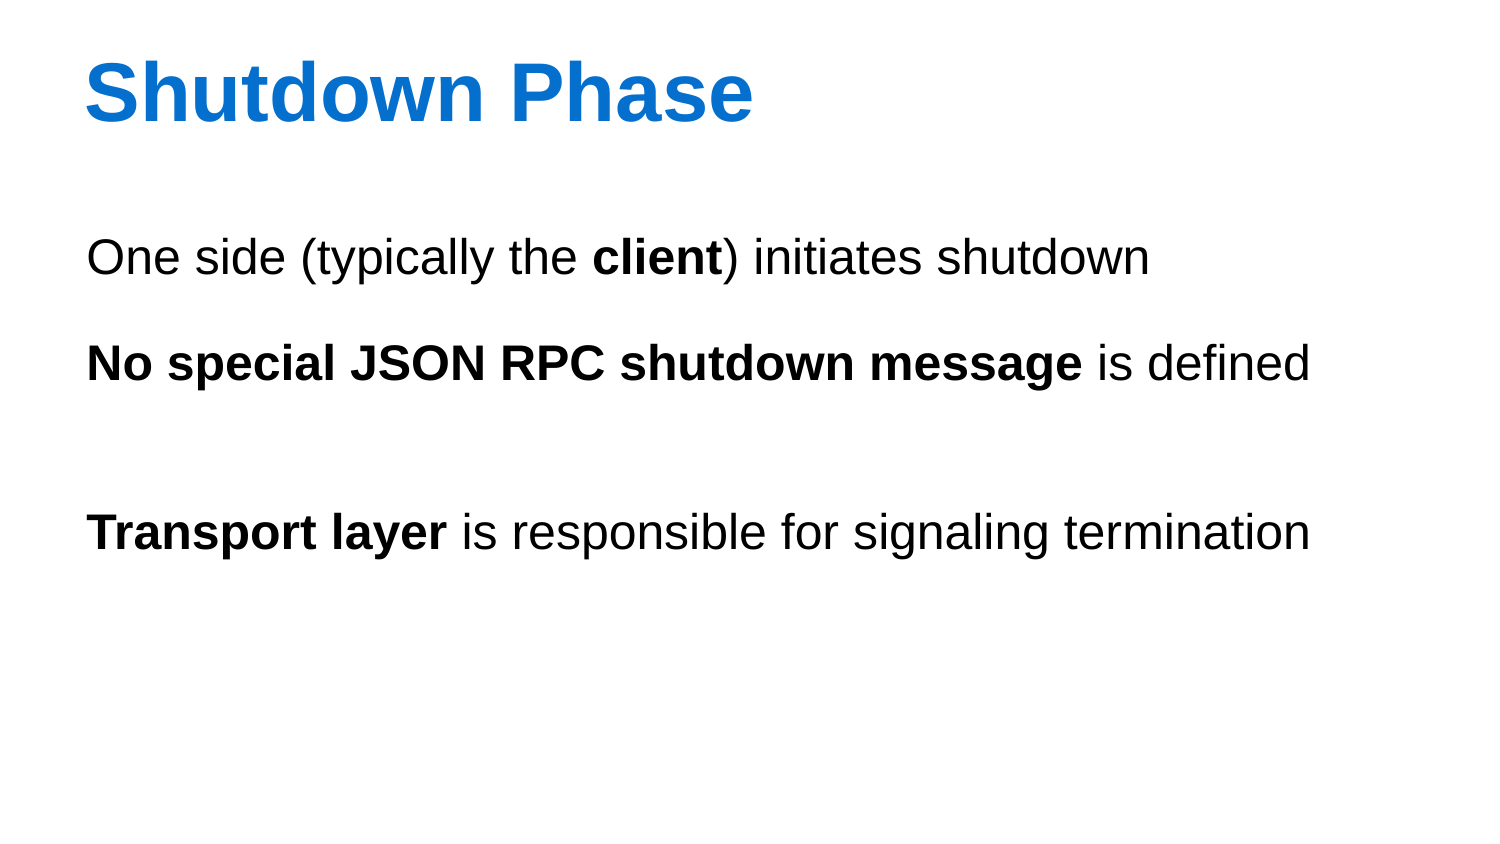

Shutdown Phase
One side (typically the client) initiates shutdown
No special JSON RPC shutdown message is defined
Transport layer is responsible for signaling termination